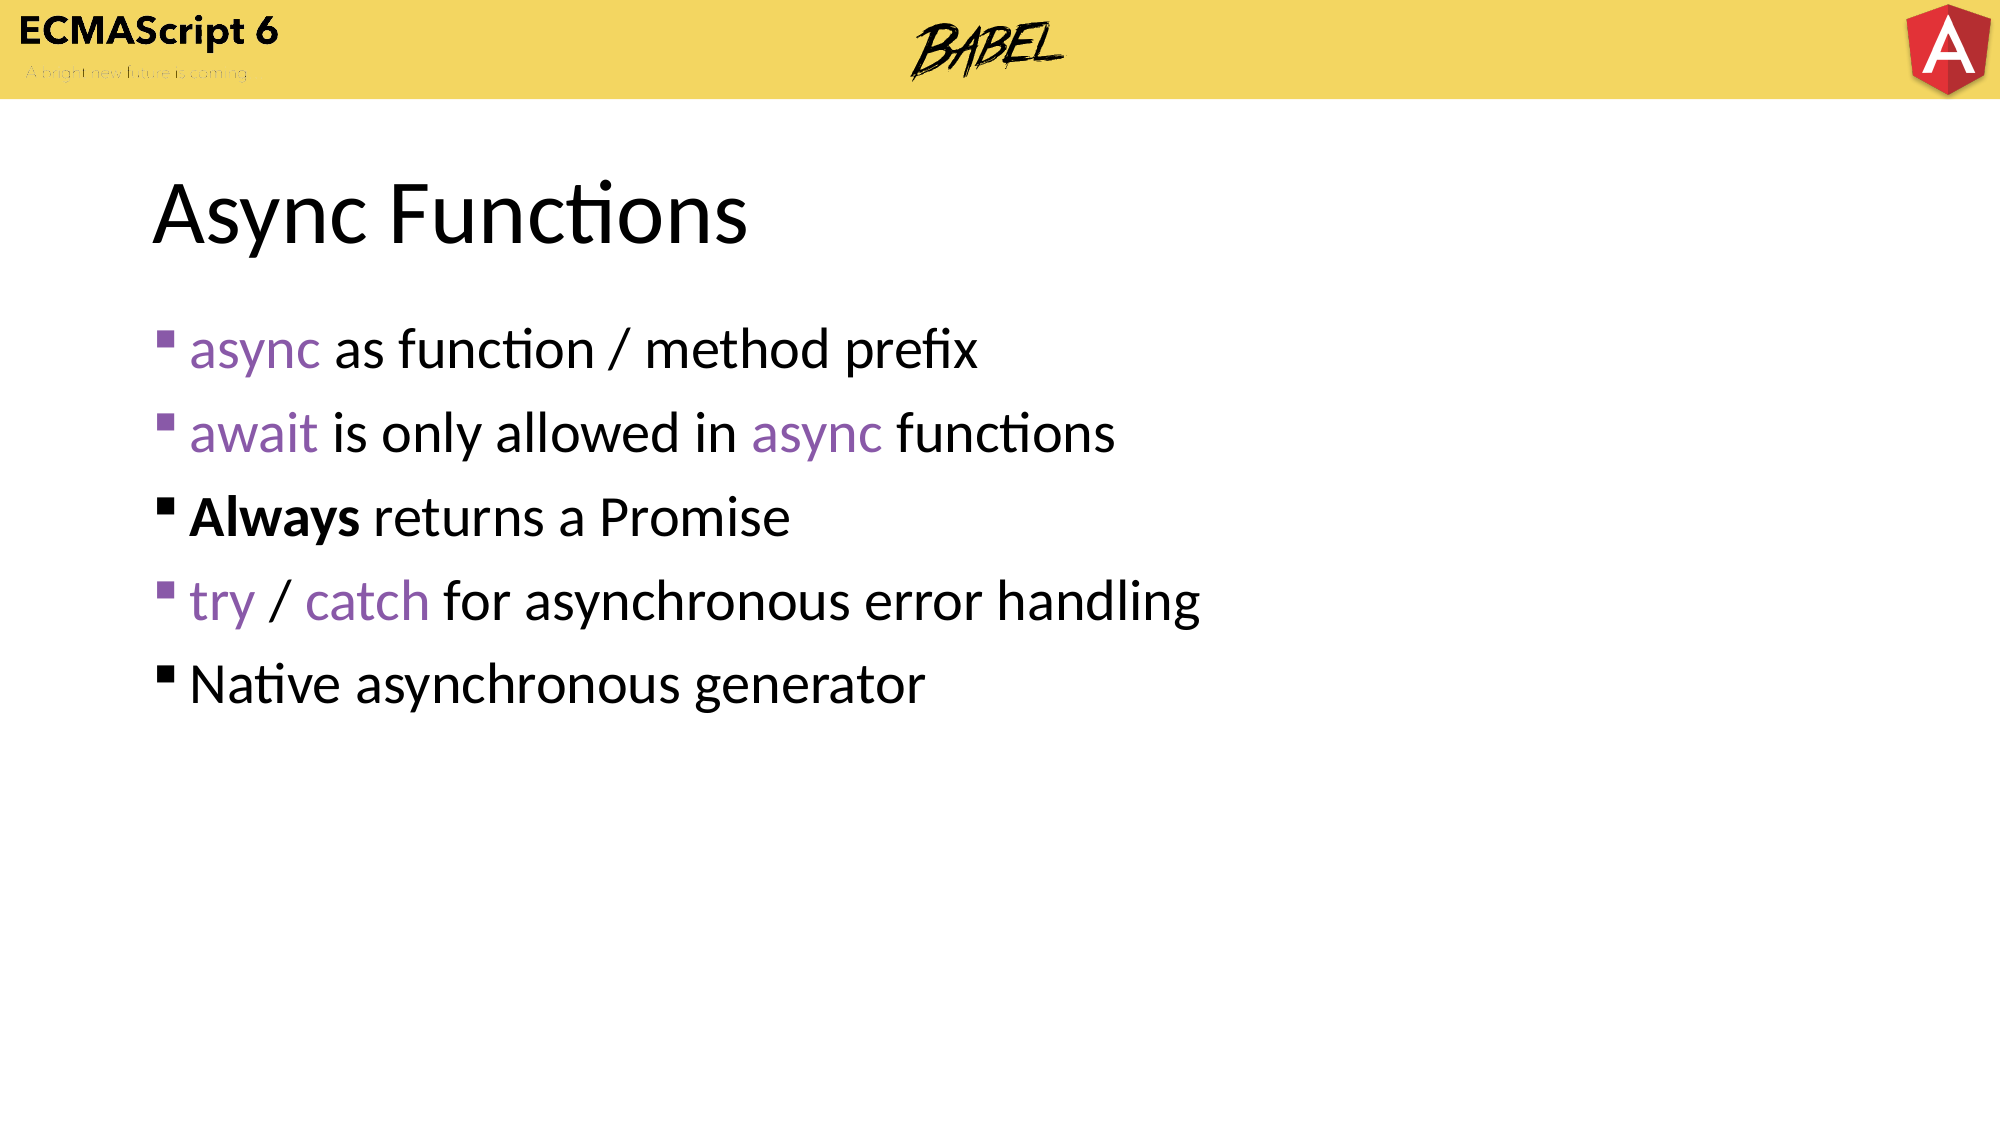

# Async Functions
async as function / method prefix
await is only allowed in async functions
Always returns a Promise
try / catch for asynchronous error handling
Native asynchronous generator